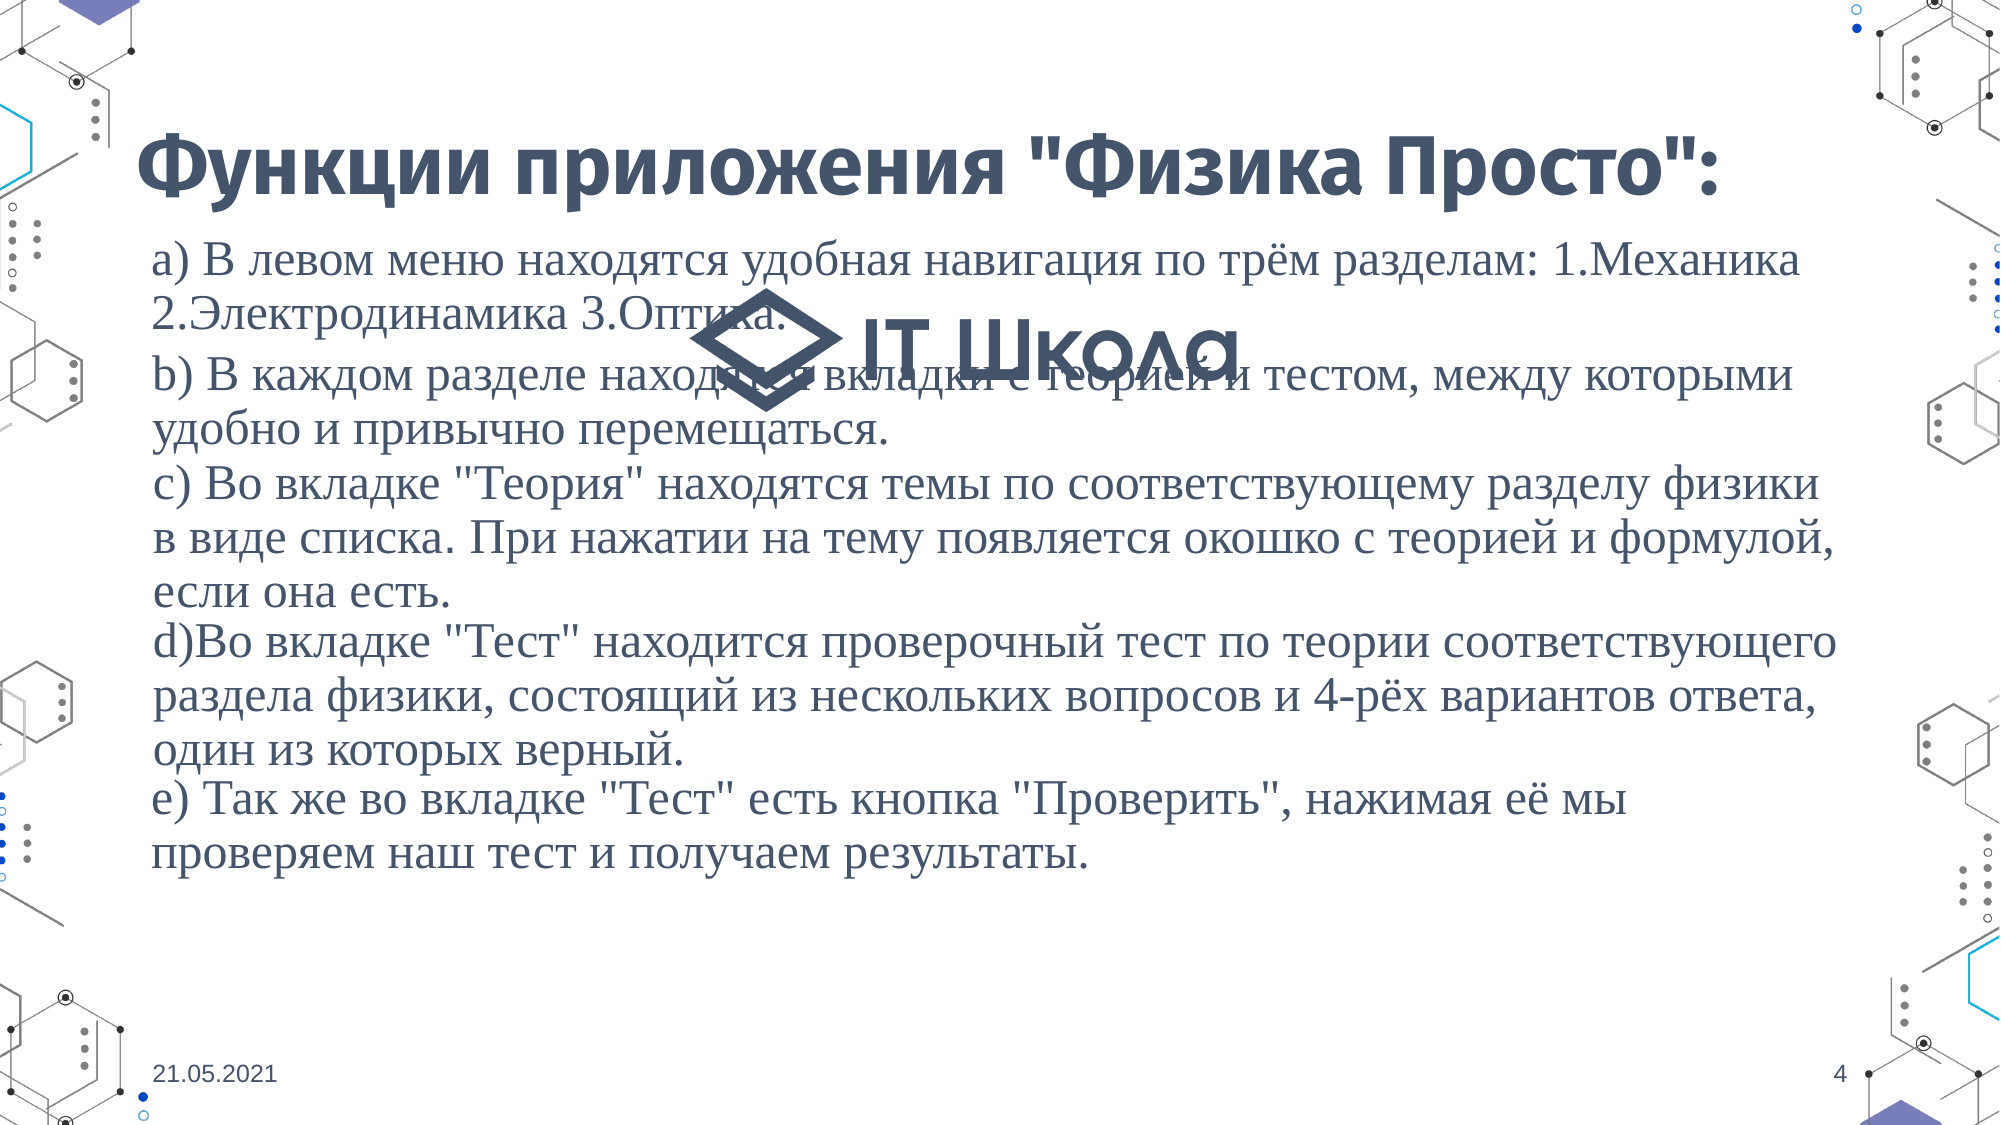

# Функции приложения "Физика Просто":
a) В левом меню находятся удобная навигация по трём разделам: 1.Механика 2.Электродинамика 3.Оптика.

b) В каждом разделе находятся вкладки с теорией и тестом, между которыми удобно и привычно перемещаться.

с) Во вкладке "Теория" находятся темы по соответствующему разделу физики в виде списка. При нажатии на тему появляется окошко с теорией и формулой, если она есть.

d)Во вкладке "Тест" находится проверочный тест по теории соответствующего раздела физики, состоящий из нескольких вопросов и 4-рёх вариантов ответа, один из которых верный.

e) Так же во вкладке "Тест" есть кнопка "Проверить", нажимая её мы проверяем наш тест и получаем результаты.

21.05.2021
4